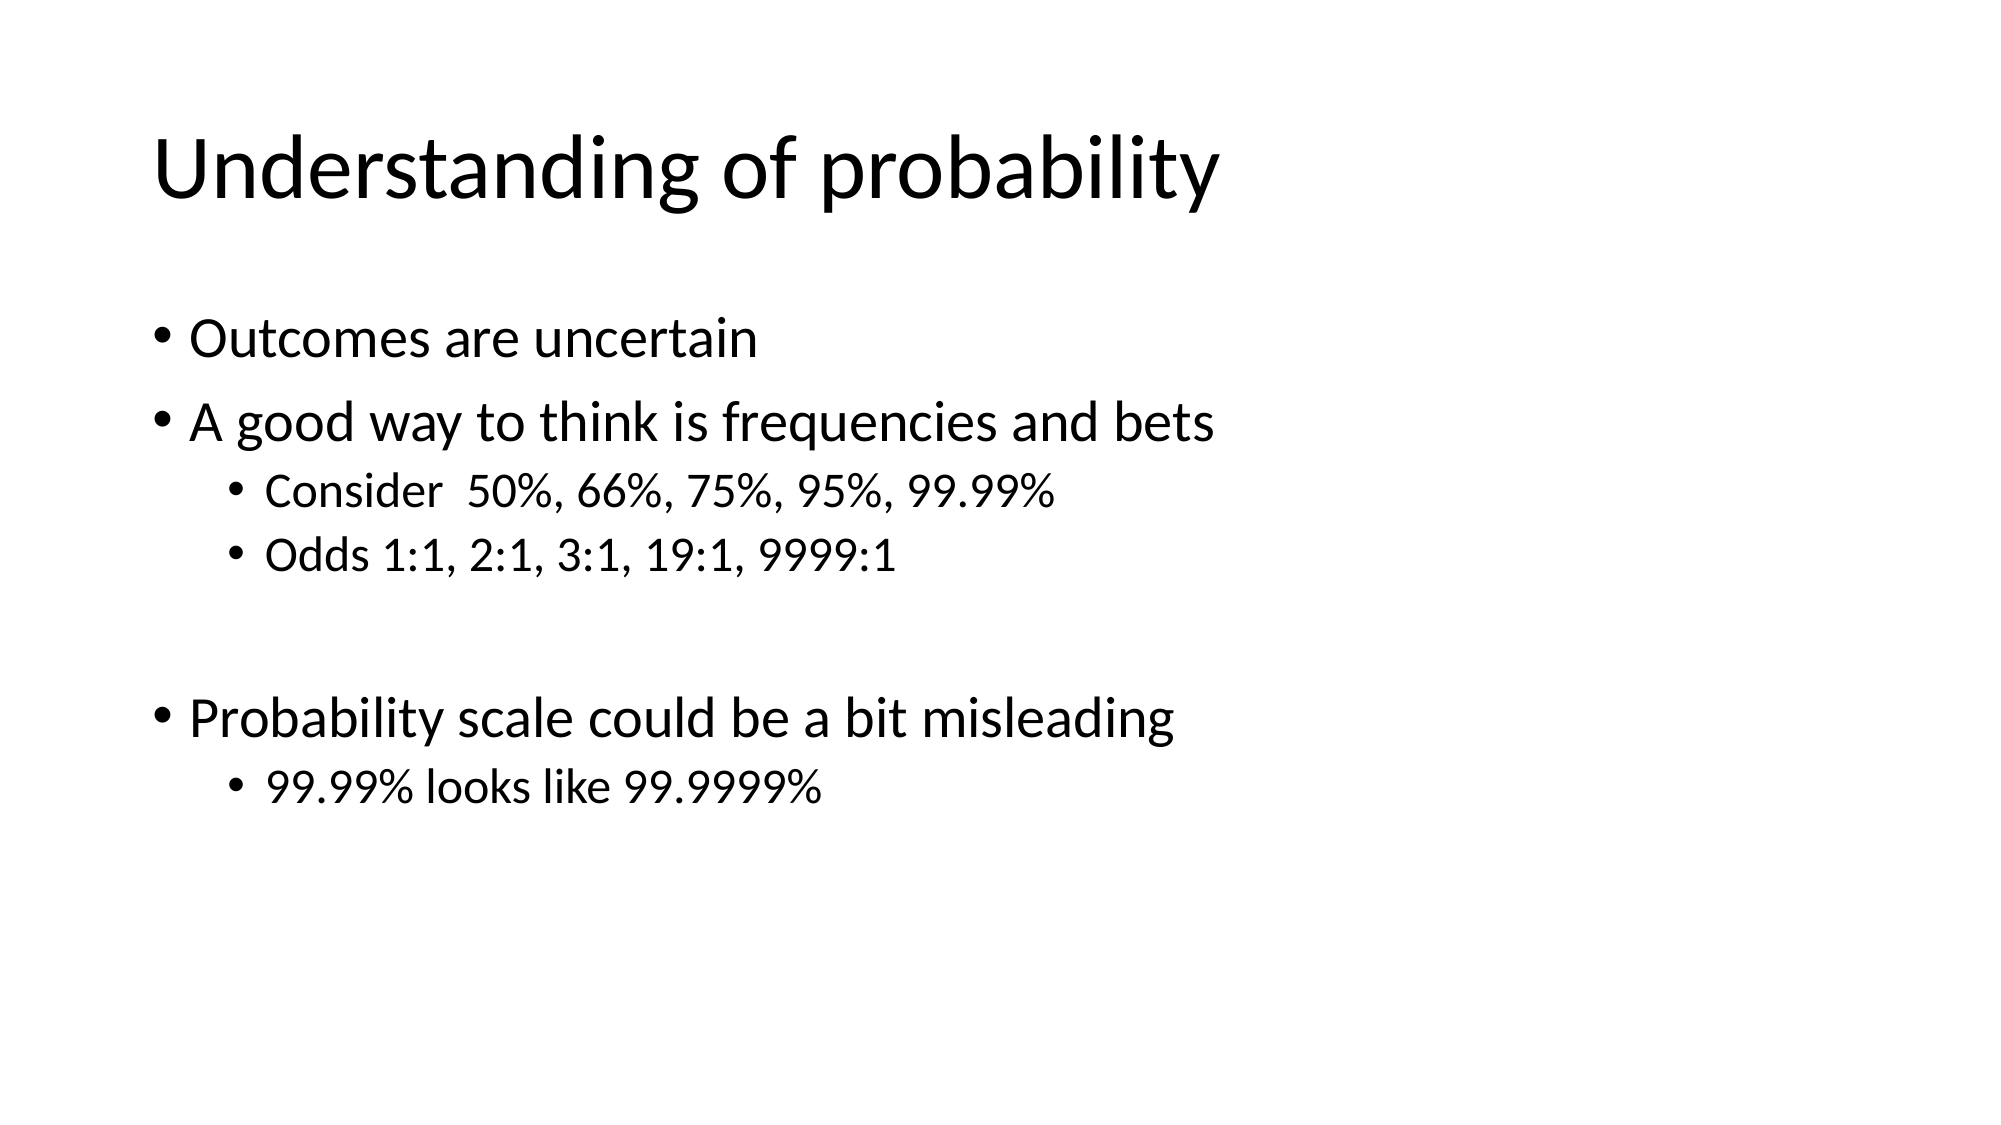

# Understanding of probability
Outcomes are uncertain
A good way to think is frequencies and bets
Consider  50%, 66%, 75%, 95%, 99.99%
Odds 1:1, 2:1, 3:1, 19:1, 9999:1

Probability scale could be a bit misleading
99.99% looks like 99.9999%